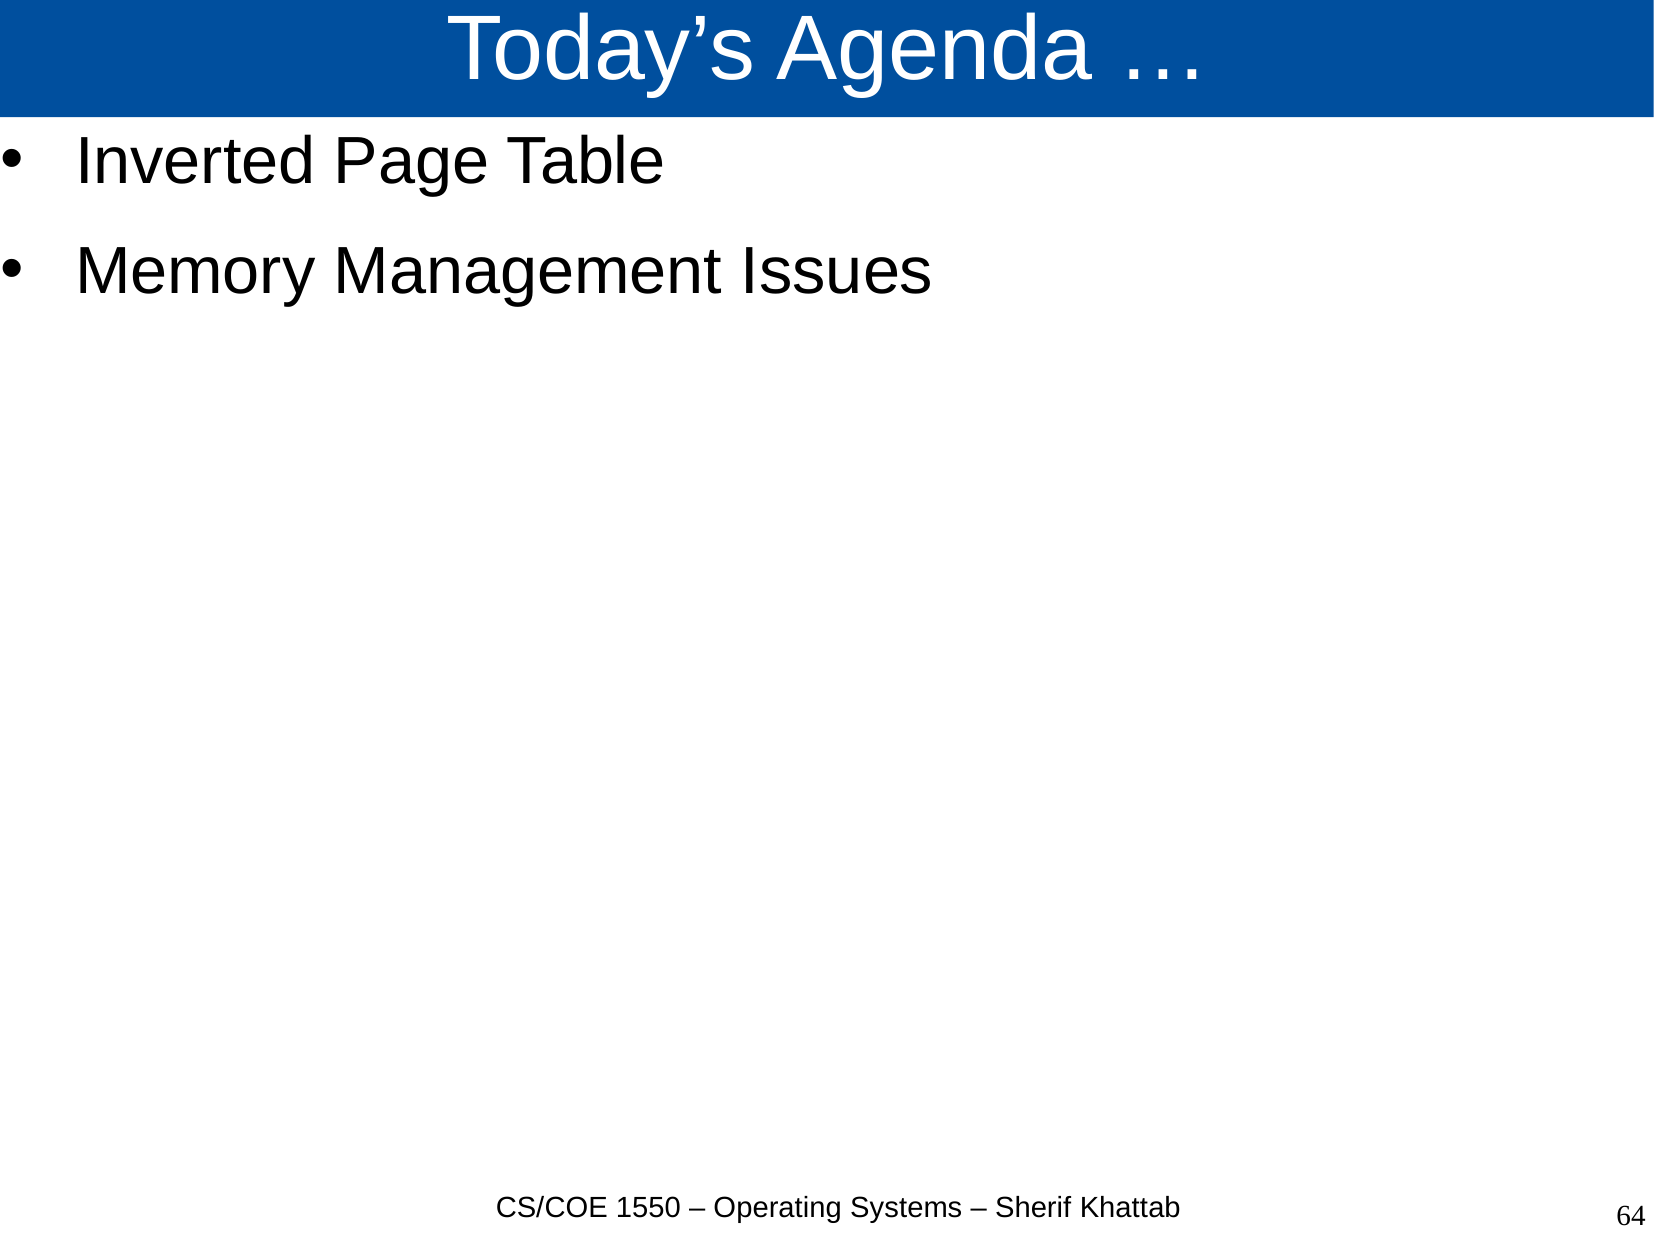

# Today’s Agenda …
Inverted Page Table
Memory Management Issues

CS/COE 1550 – Operating Systems – Sherif Khattab
64